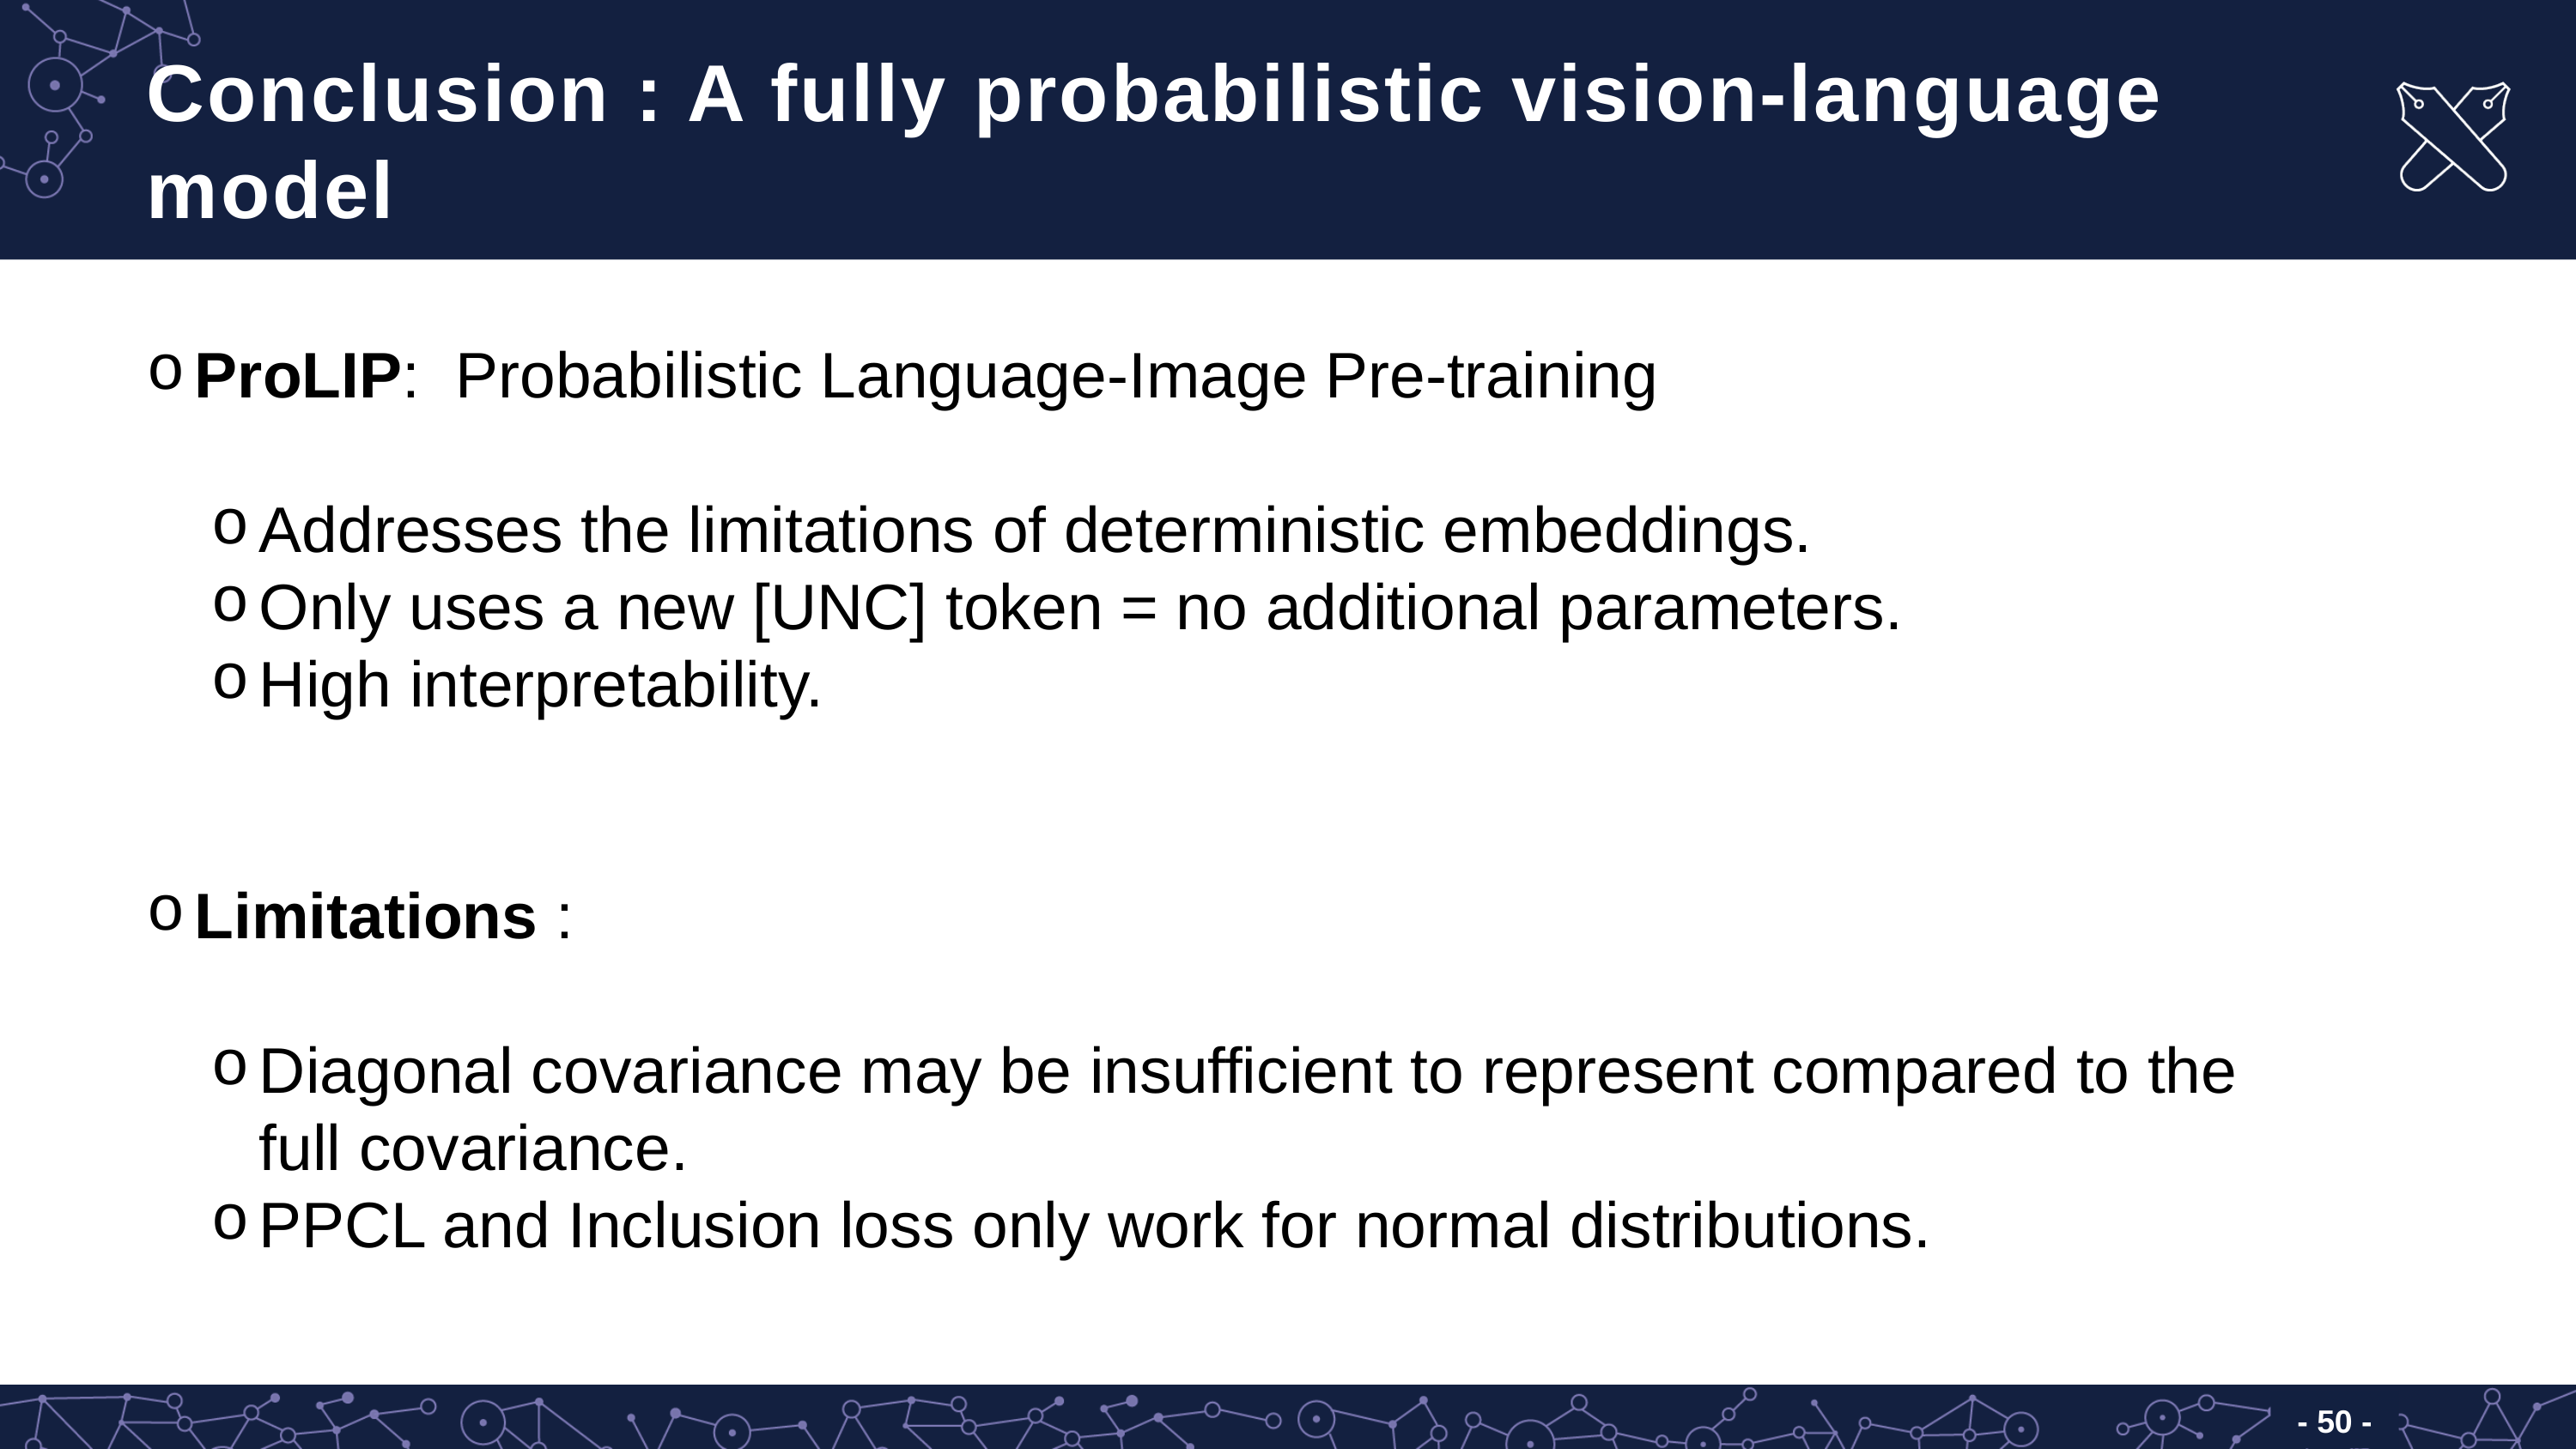

# Conclusion : A fully probabilistic vision-language model
ProLIP:  Probabilistic Language-Image Pre-training

Addresses the limitations of deterministic embeddings.
Only uses a new [UNC] token = no additional parameters.
High interpretability.

Limitations :

Diagonal covariance may be insufficient to represent compared to the full covariance.
PPCL and Inclusion loss only work for normal distributions.

- 50 -